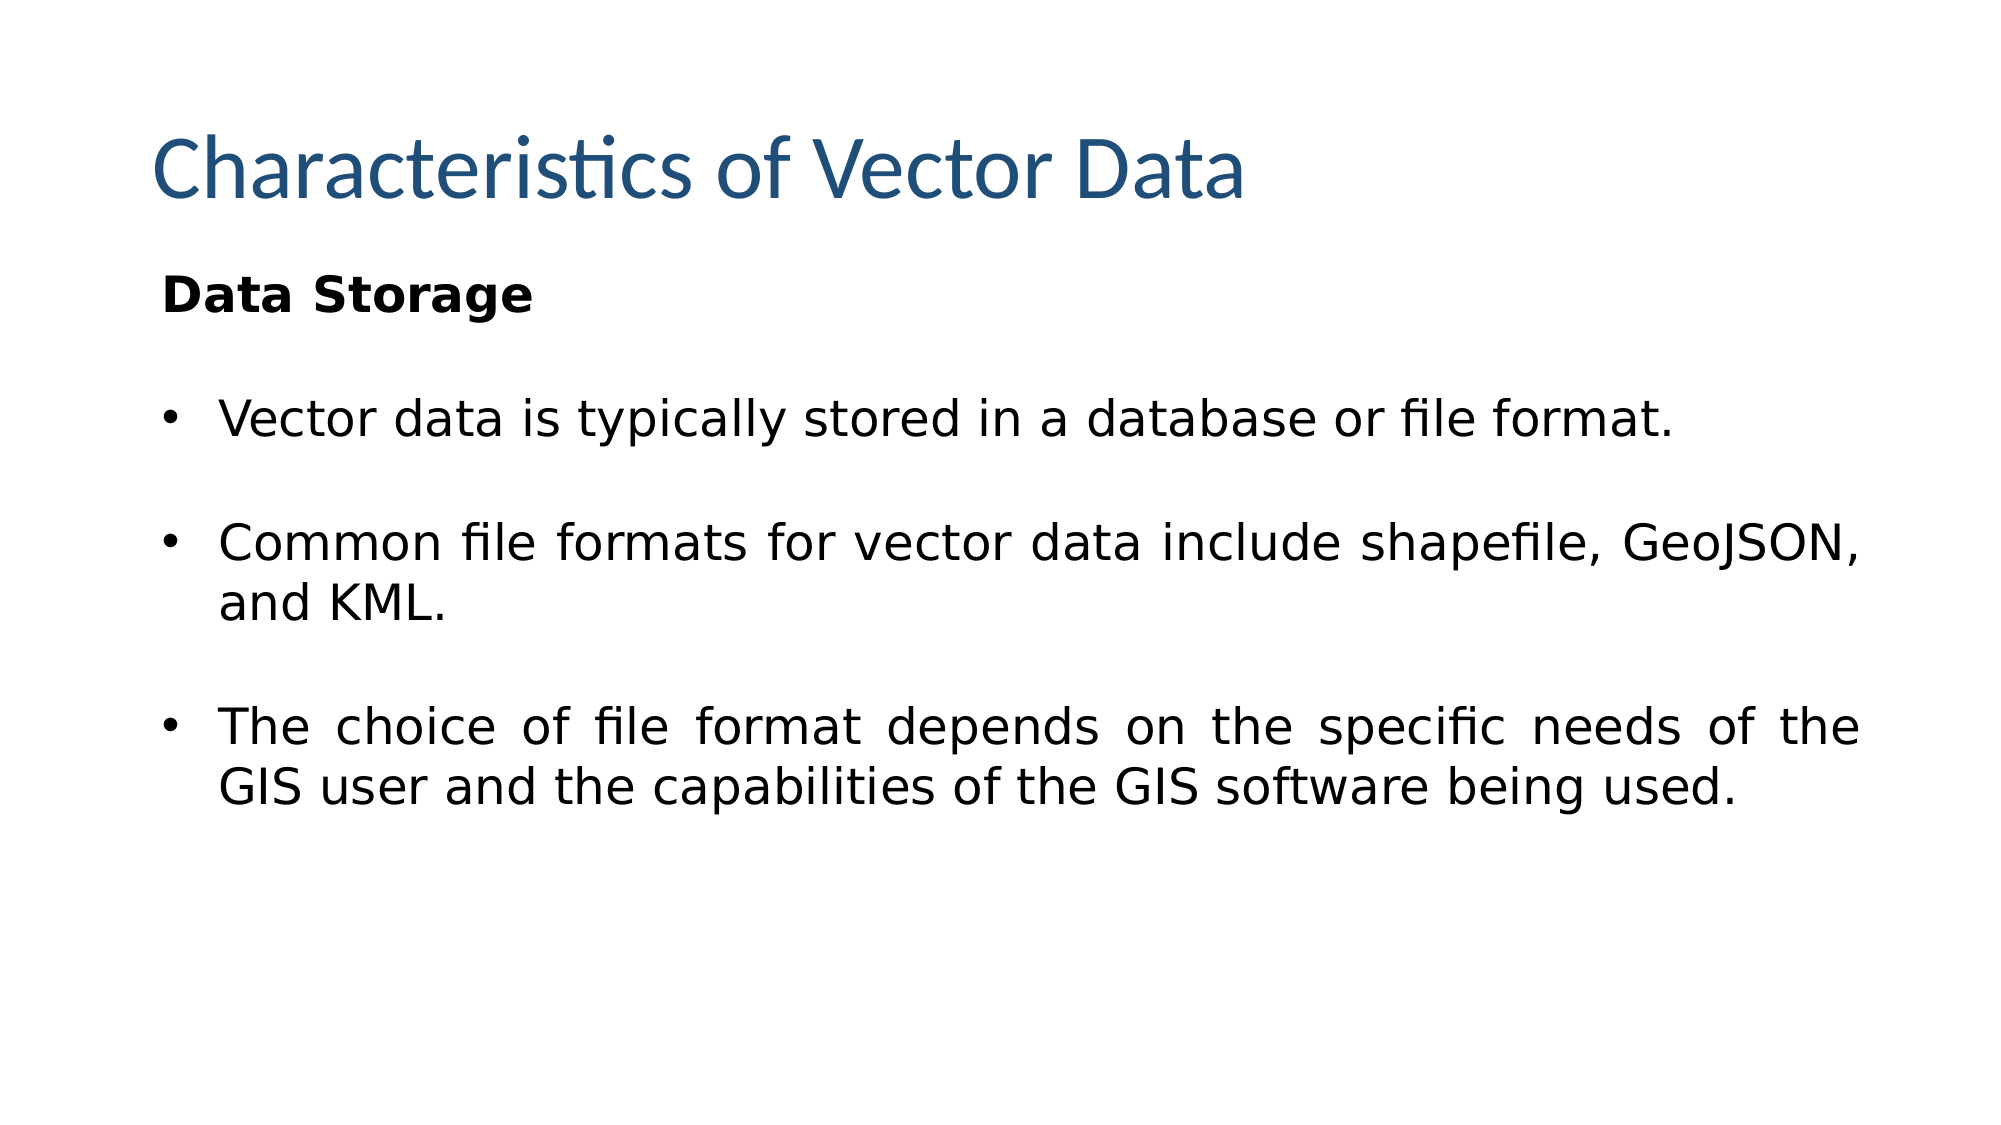

# Characteristics of Vector Data
Data Storage

Vector data is typically stored in a database or file format.

Common file formats for vector data include shapefile, GeoJSON, and KML.

The choice of file format depends on the specific needs of the GIS user and the capabilities of the GIS software being used.